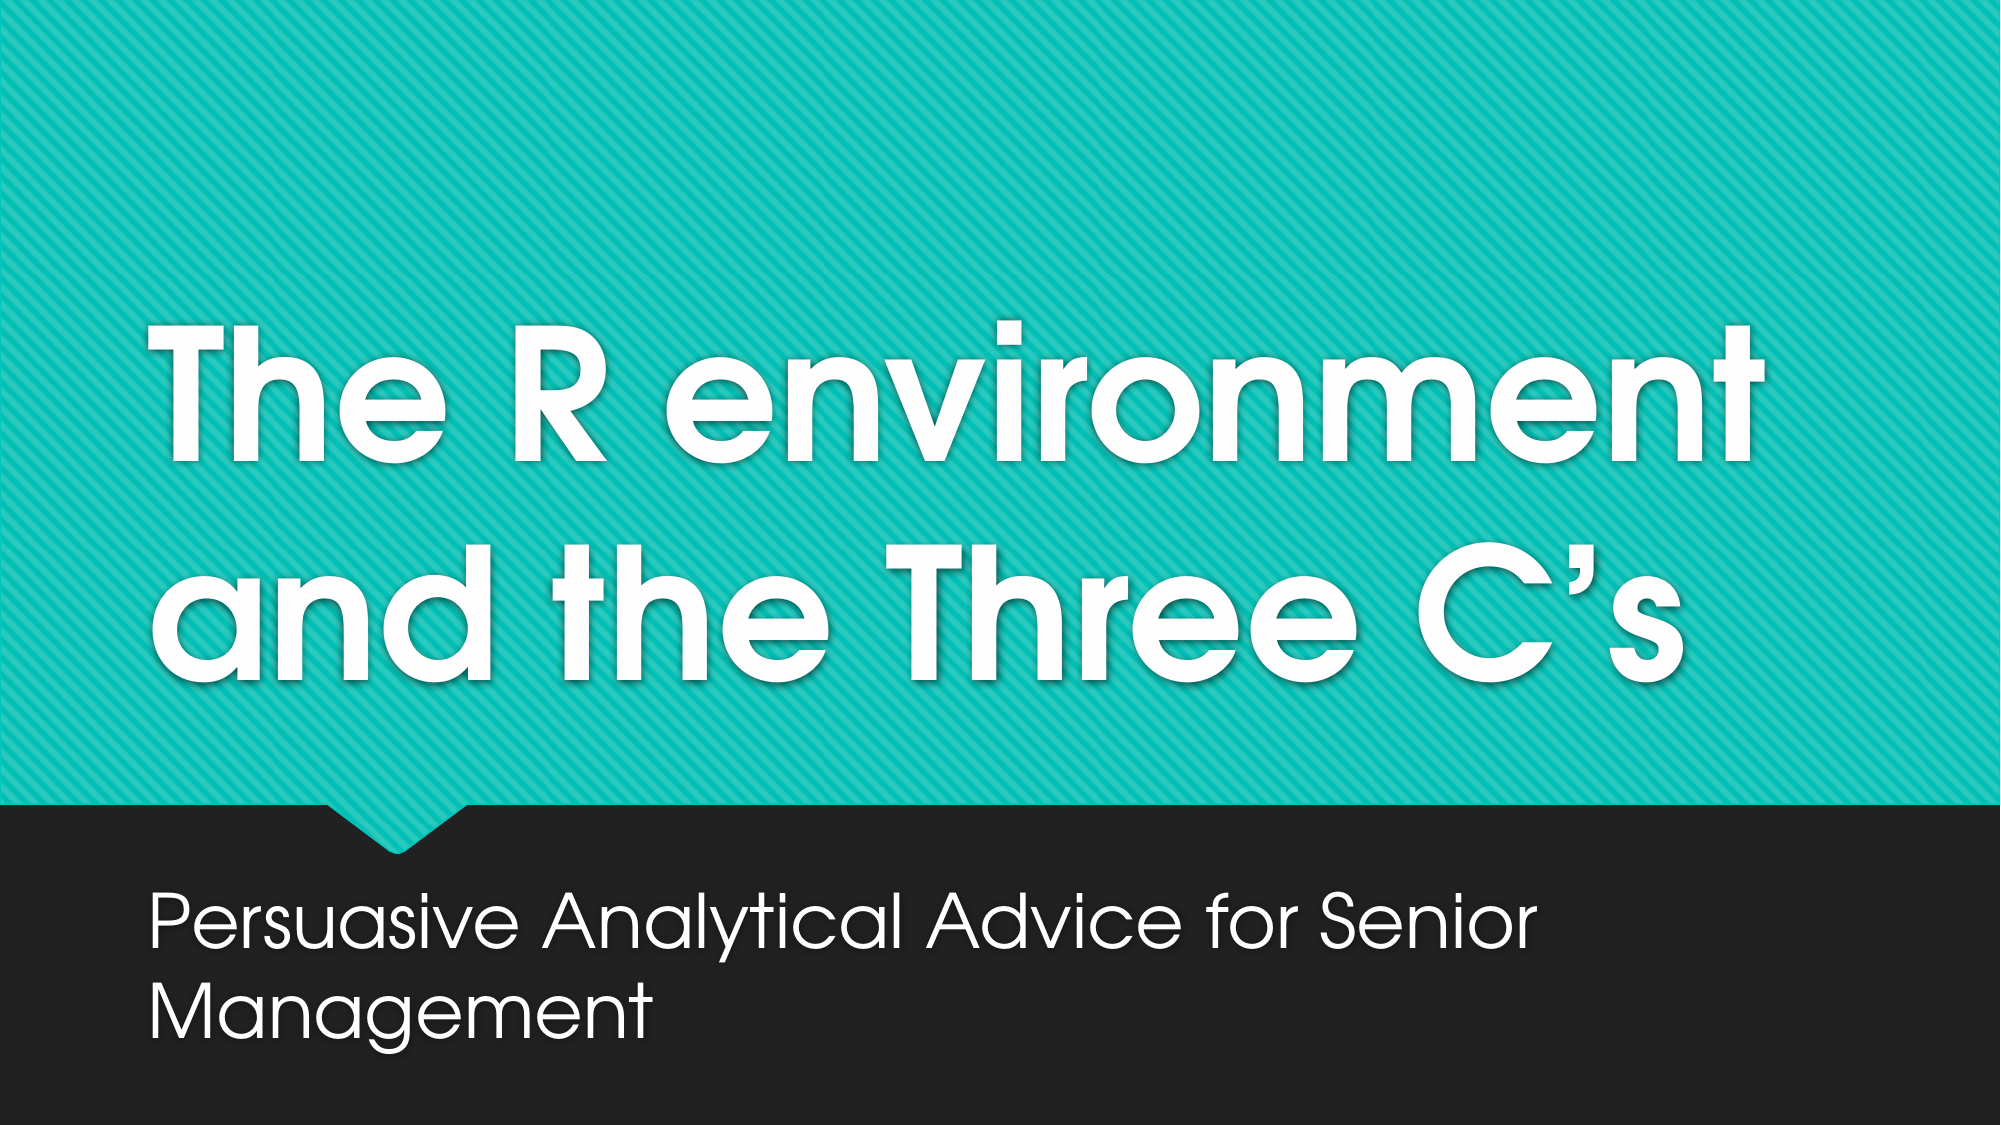

# The R environment and the Three C’s
Persuasive Analytical Advice for Senior Management